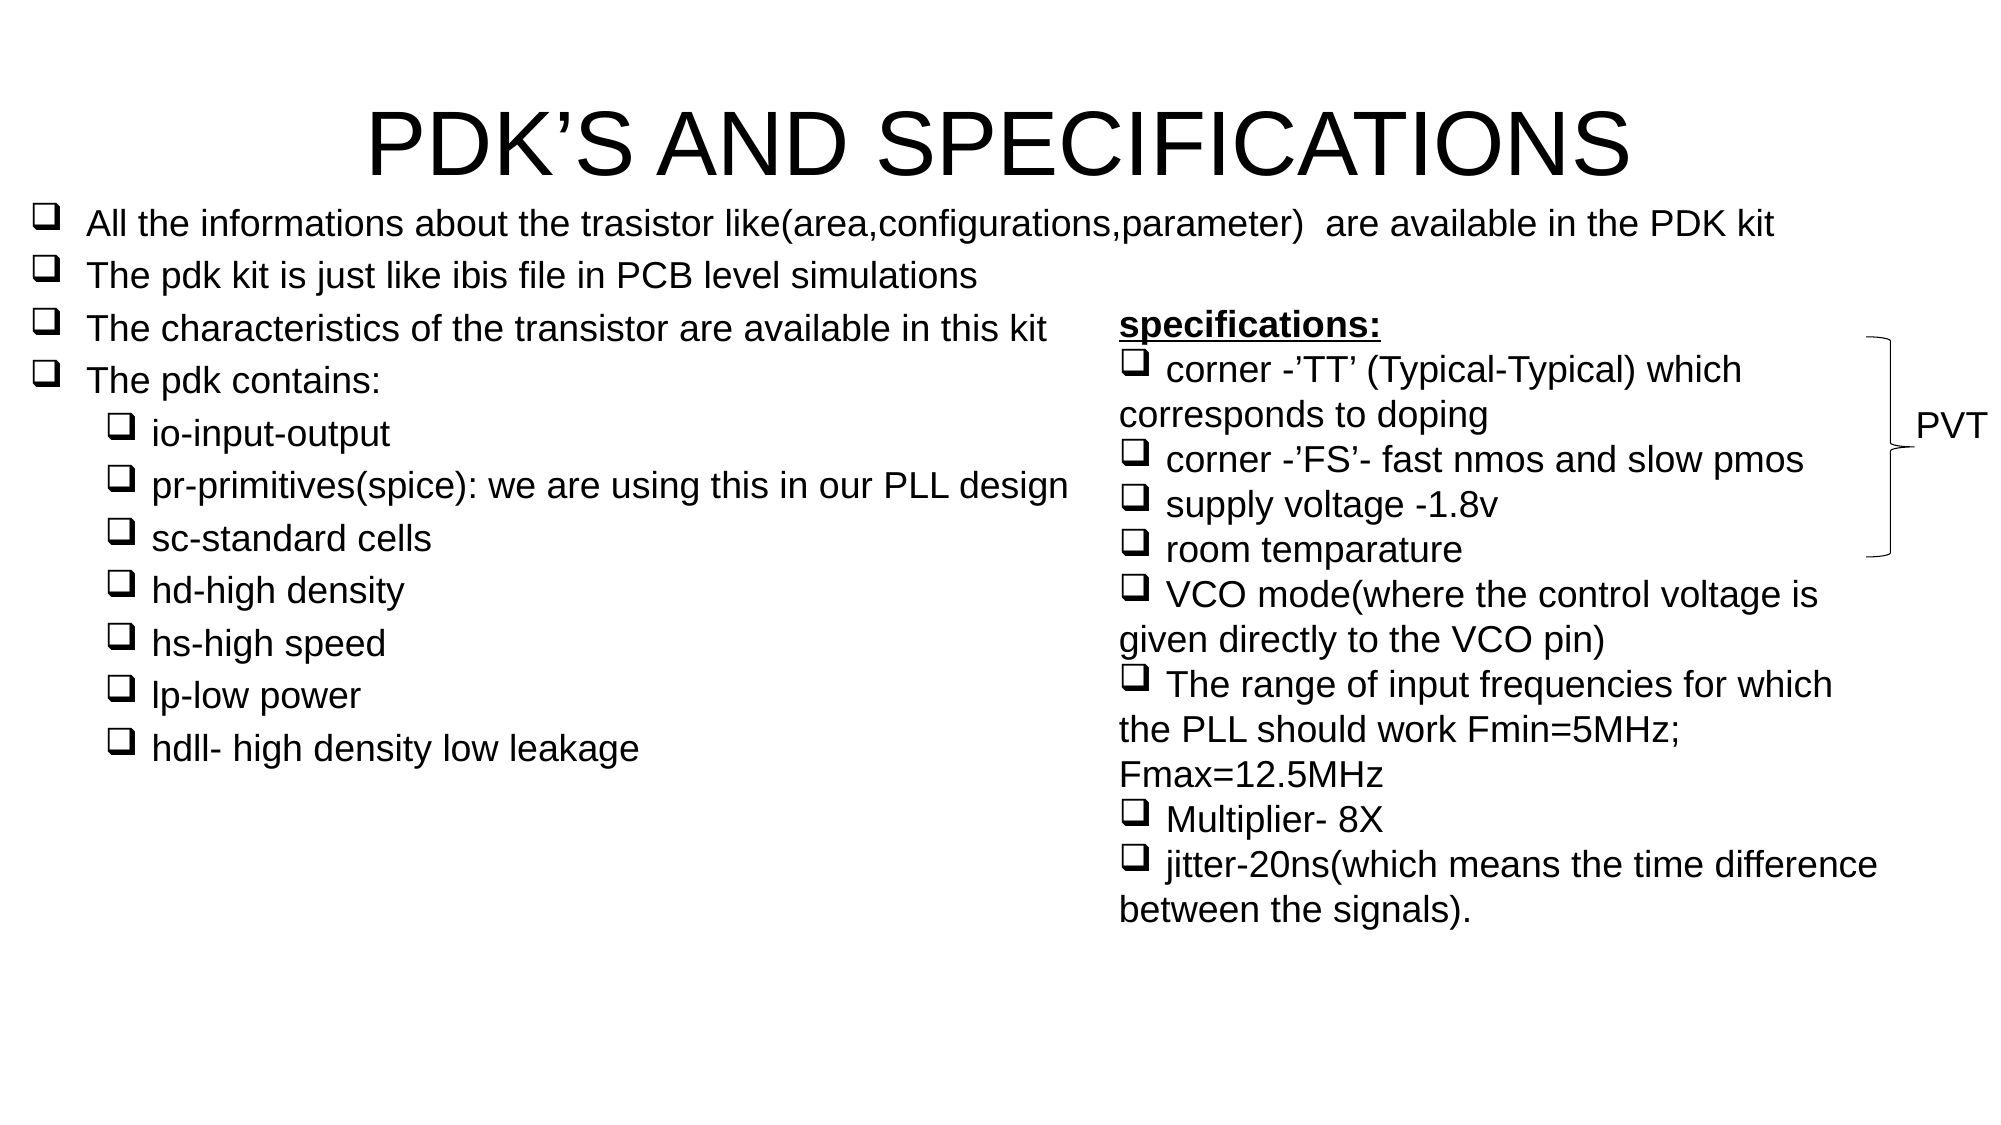

# PDK’S AND SPECIFICATIONS
All the informations about the trasistor like(area,configurations,parameter)  are available in the PDK kit
The pdk kit is just like ibis file in PCB level simulations
The characteristics of the transistor are available in this kit
The pdk contains:
io-input-output
pr-primitives(spice): we are using this in our PLL design
sc-standard cells
hd-high density
hs-high speed
lp-low power
hdll- high density low leakage

specifications:
corner -’TT’ (Typical-Typical) which
corresponds to doping
corner -’FS’- fast nmos and slow pmos
supply voltage -1.8v
room temparature
VCO mode(where the control voltage is
given directly to the VCO pin)
The range of input frequencies for which
the PLL should work Fmin=5MHz;
Fmax=12.5MHz
Multiplier- 8X
jitter-20ns(which means the time difference
between the signals).

PVT